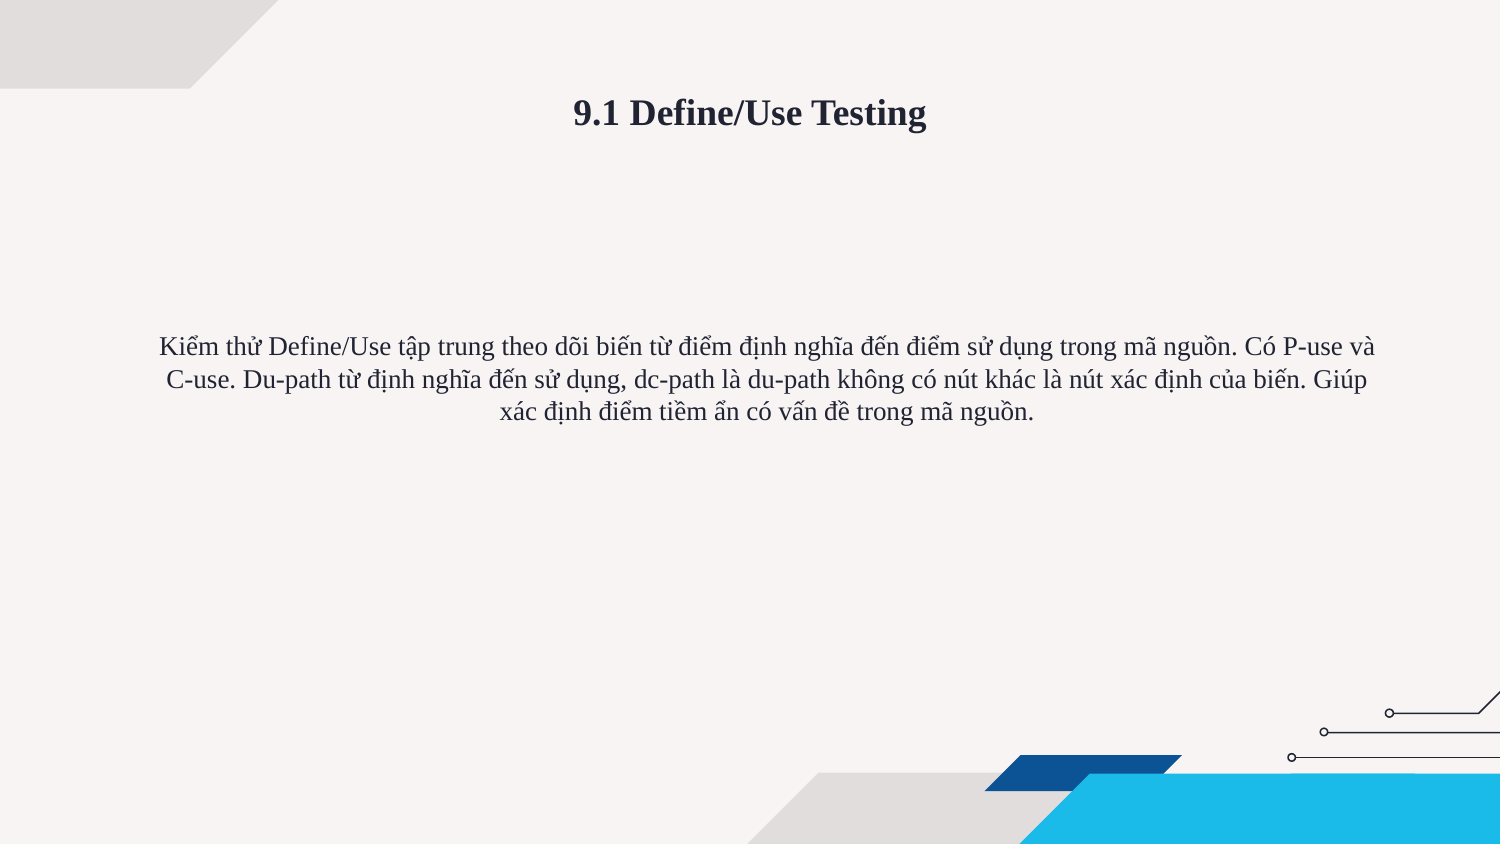

# 9.1 Define/Use Testing
Kiểm thử Define/Use tập trung theo dõi biến từ điểm định nghĩa đến điểm sử dụng trong mã nguồn. Có P-use và C-use. Du-path từ định nghĩa đến sử dụng, dc-path là du-path không có nút khác là nút xác định của biến. Giúp xác định điểm tiềm ẩn có vấn đề trong mã nguồn.